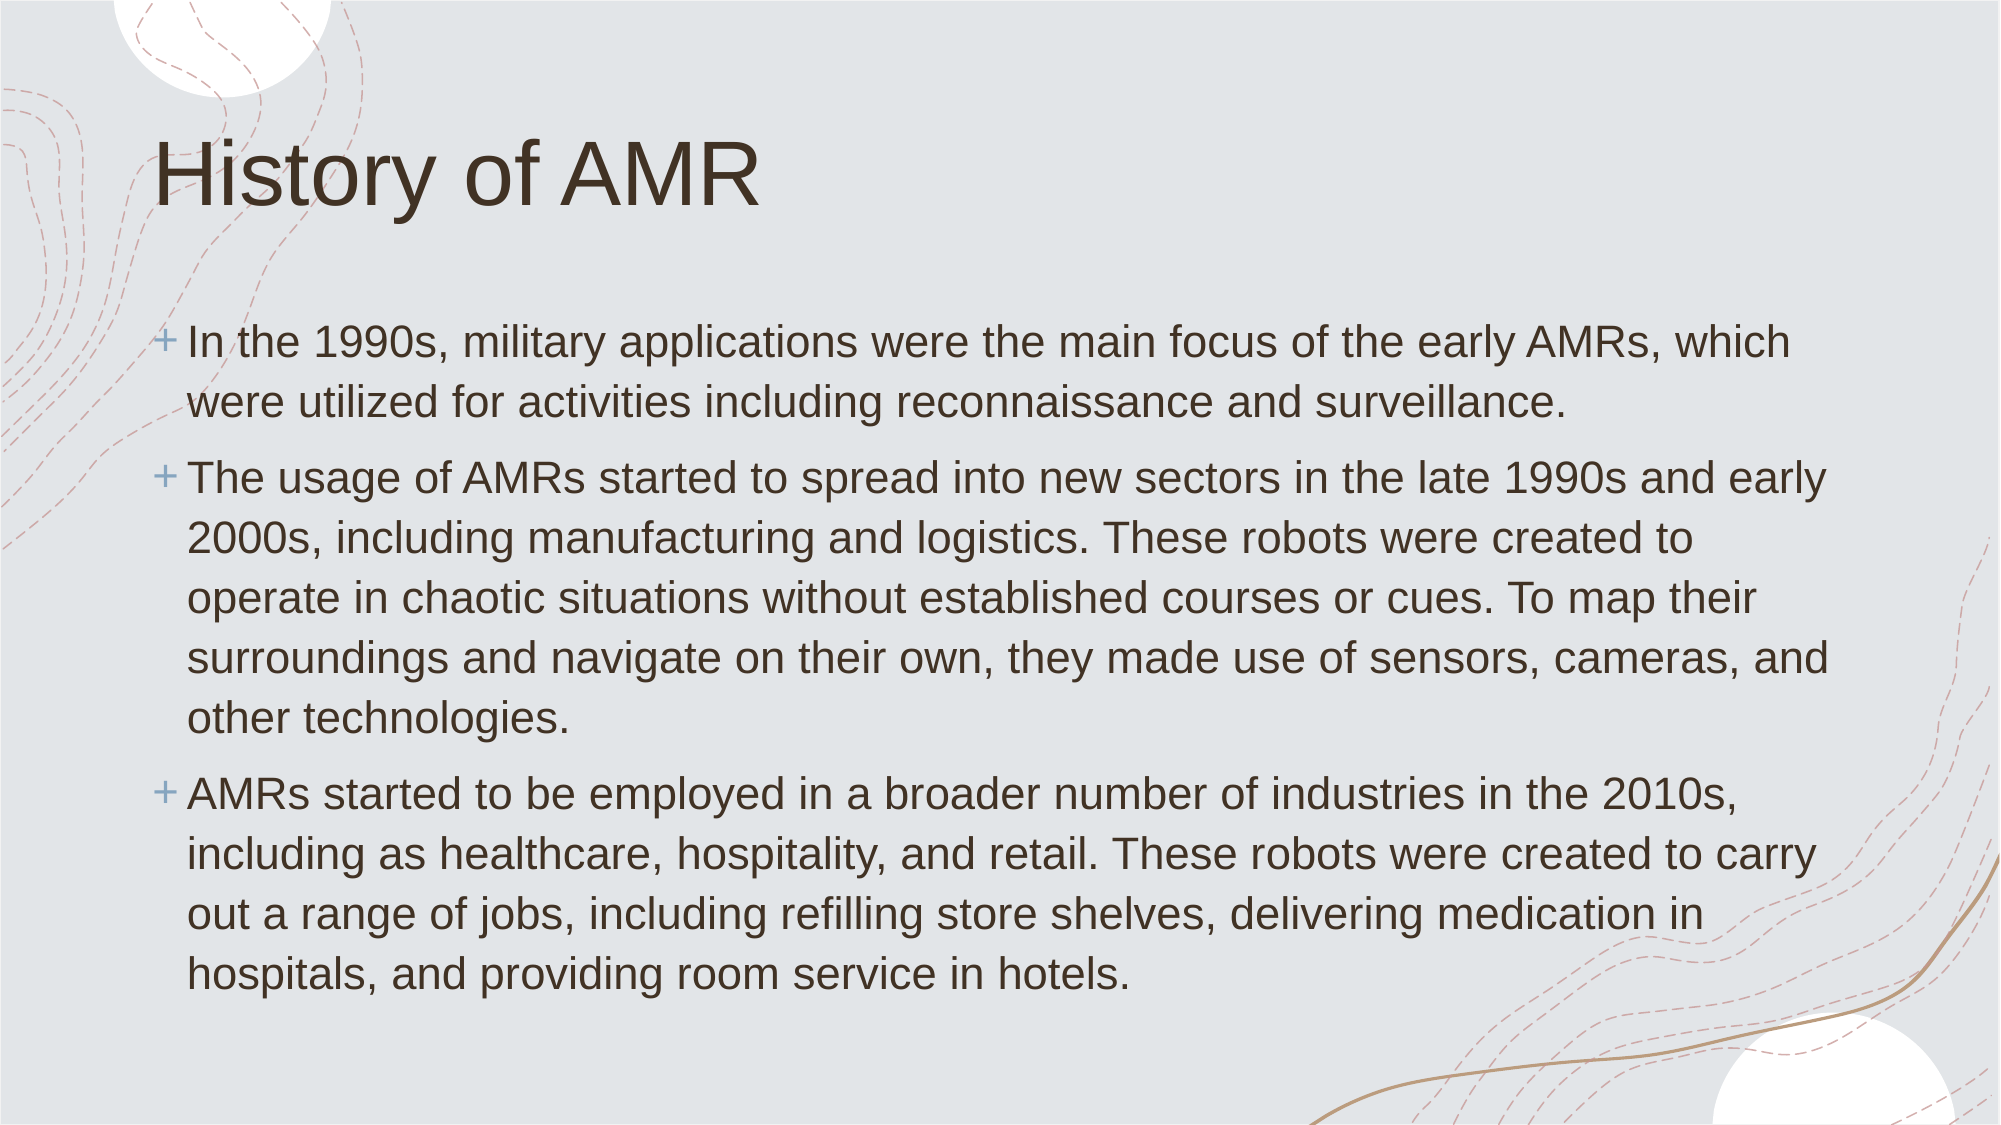

# History of AMR
In the 1990s, military applications were the main focus of the early AMRs, which were utilized for activities including reconnaissance and surveillance.
The usage of AMRs started to spread into new sectors in the late 1990s and early 2000s, including manufacturing and logistics. These robots were created to operate in chaotic situations without established courses or cues. To map their surroundings and navigate on their own, they made use of sensors, cameras, and other technologies.
AMRs started to be employed in a broader number of industries in the 2010s, including as healthcare, hospitality, and retail. These robots were created to carry out a range of jobs, including refilling store shelves, delivering medication in hospitals, and providing room service in hotels.